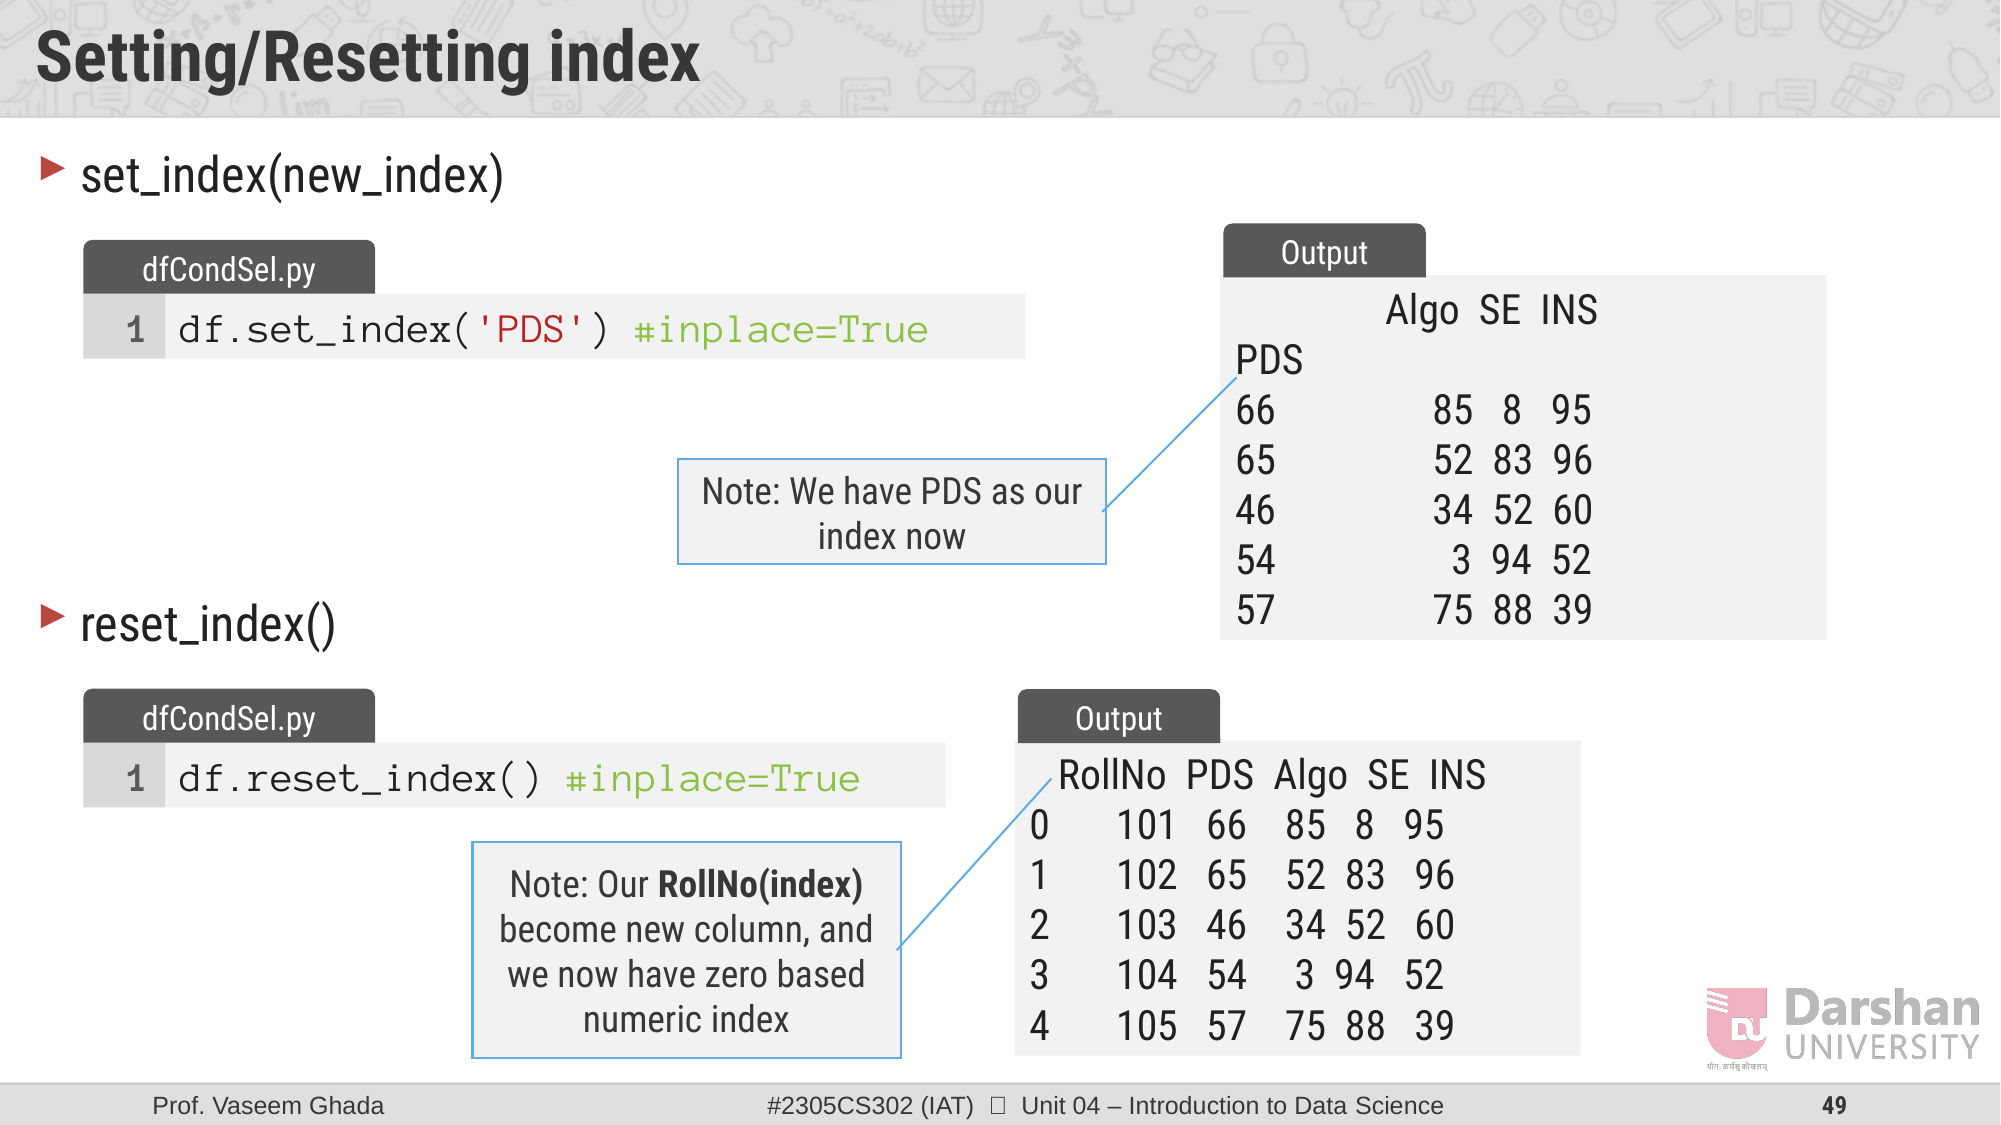

# Setting/Resetting index
set_index(new_index)

reset_index()
Output
dfCondSel.py
 	Algo  SE  INS
PDS
66	     85   8   95
65	     52  83  96
46	     34  52  60
54	       3  94  52
57 	     75  88  39
1
df.set_index('PDS') #inplace=True
Note: We have PDS as our index now
dfCondSel.py
Output
   RollNo  PDS  Algo  SE  INS
0       101   66    85   8   95
1       102   65    52  83   96
2       103   46    34  52   60
3       104   54     3  94   52
4       105   57    75  88   39
1
df.reset_index() #inplace=True
Note: Our RollNo(index) become new column, and we now have zero based numeric index